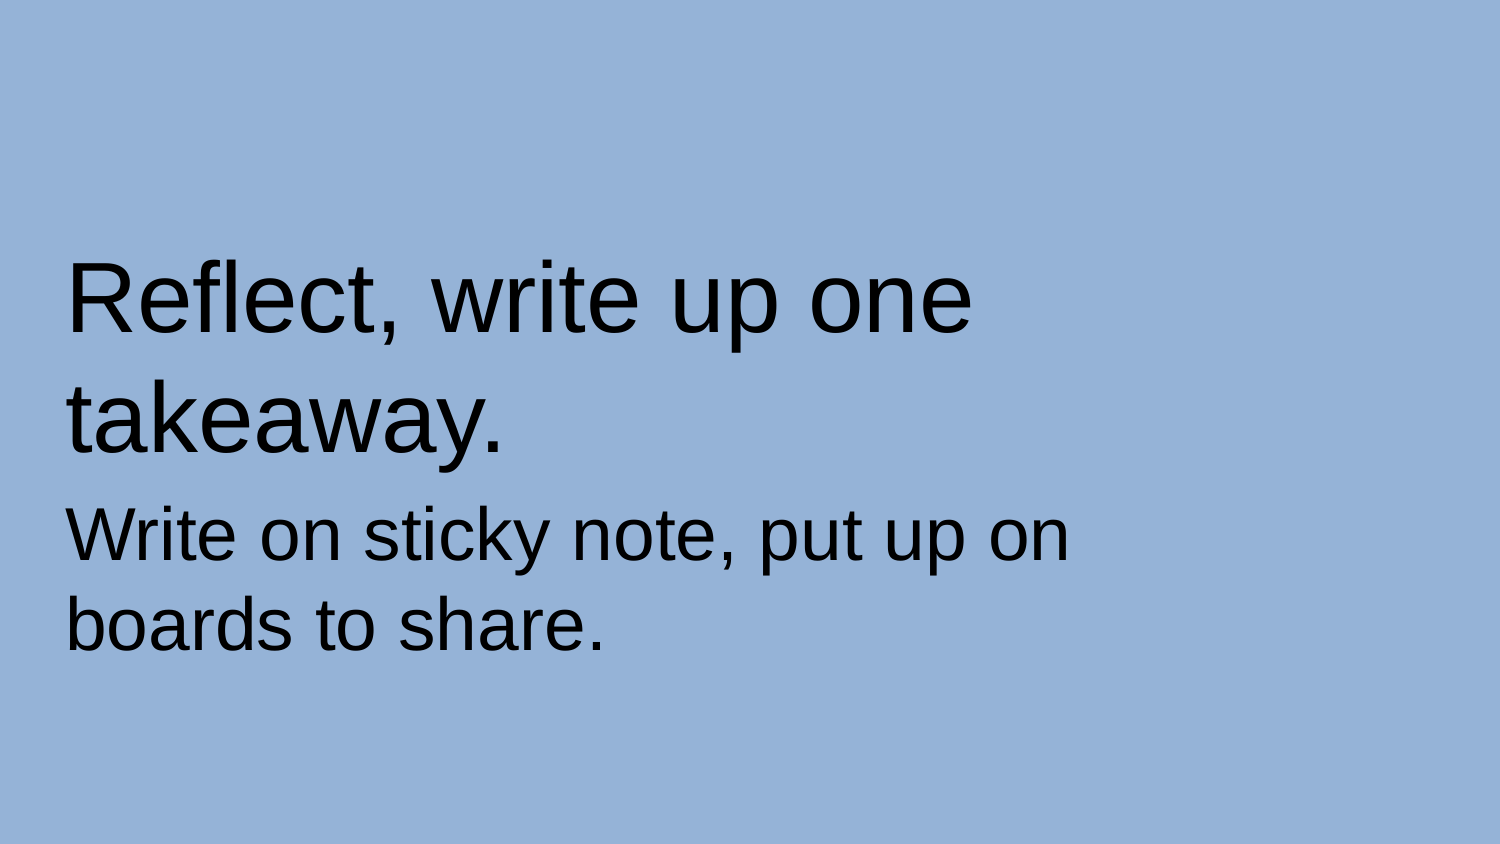

# Reflect, write up one takeaway.
Write on sticky note, put up on boards to share.